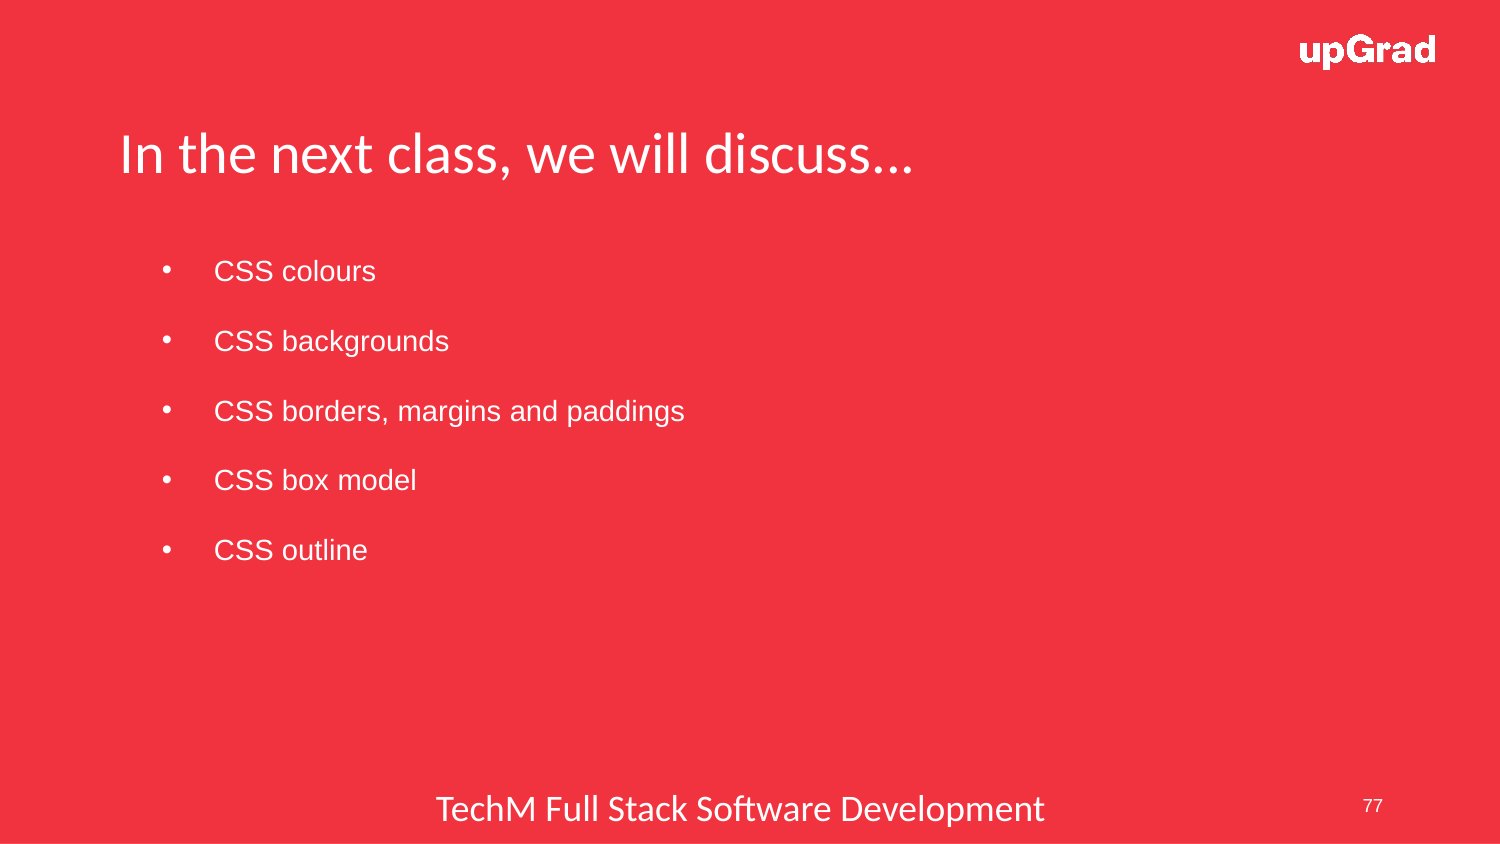

In the next class, we will discuss...
CSS colours
CSS backgrounds
CSS borders, margins and paddings
CSS box model
CSS outline
77
TechM Full Stack Software Development